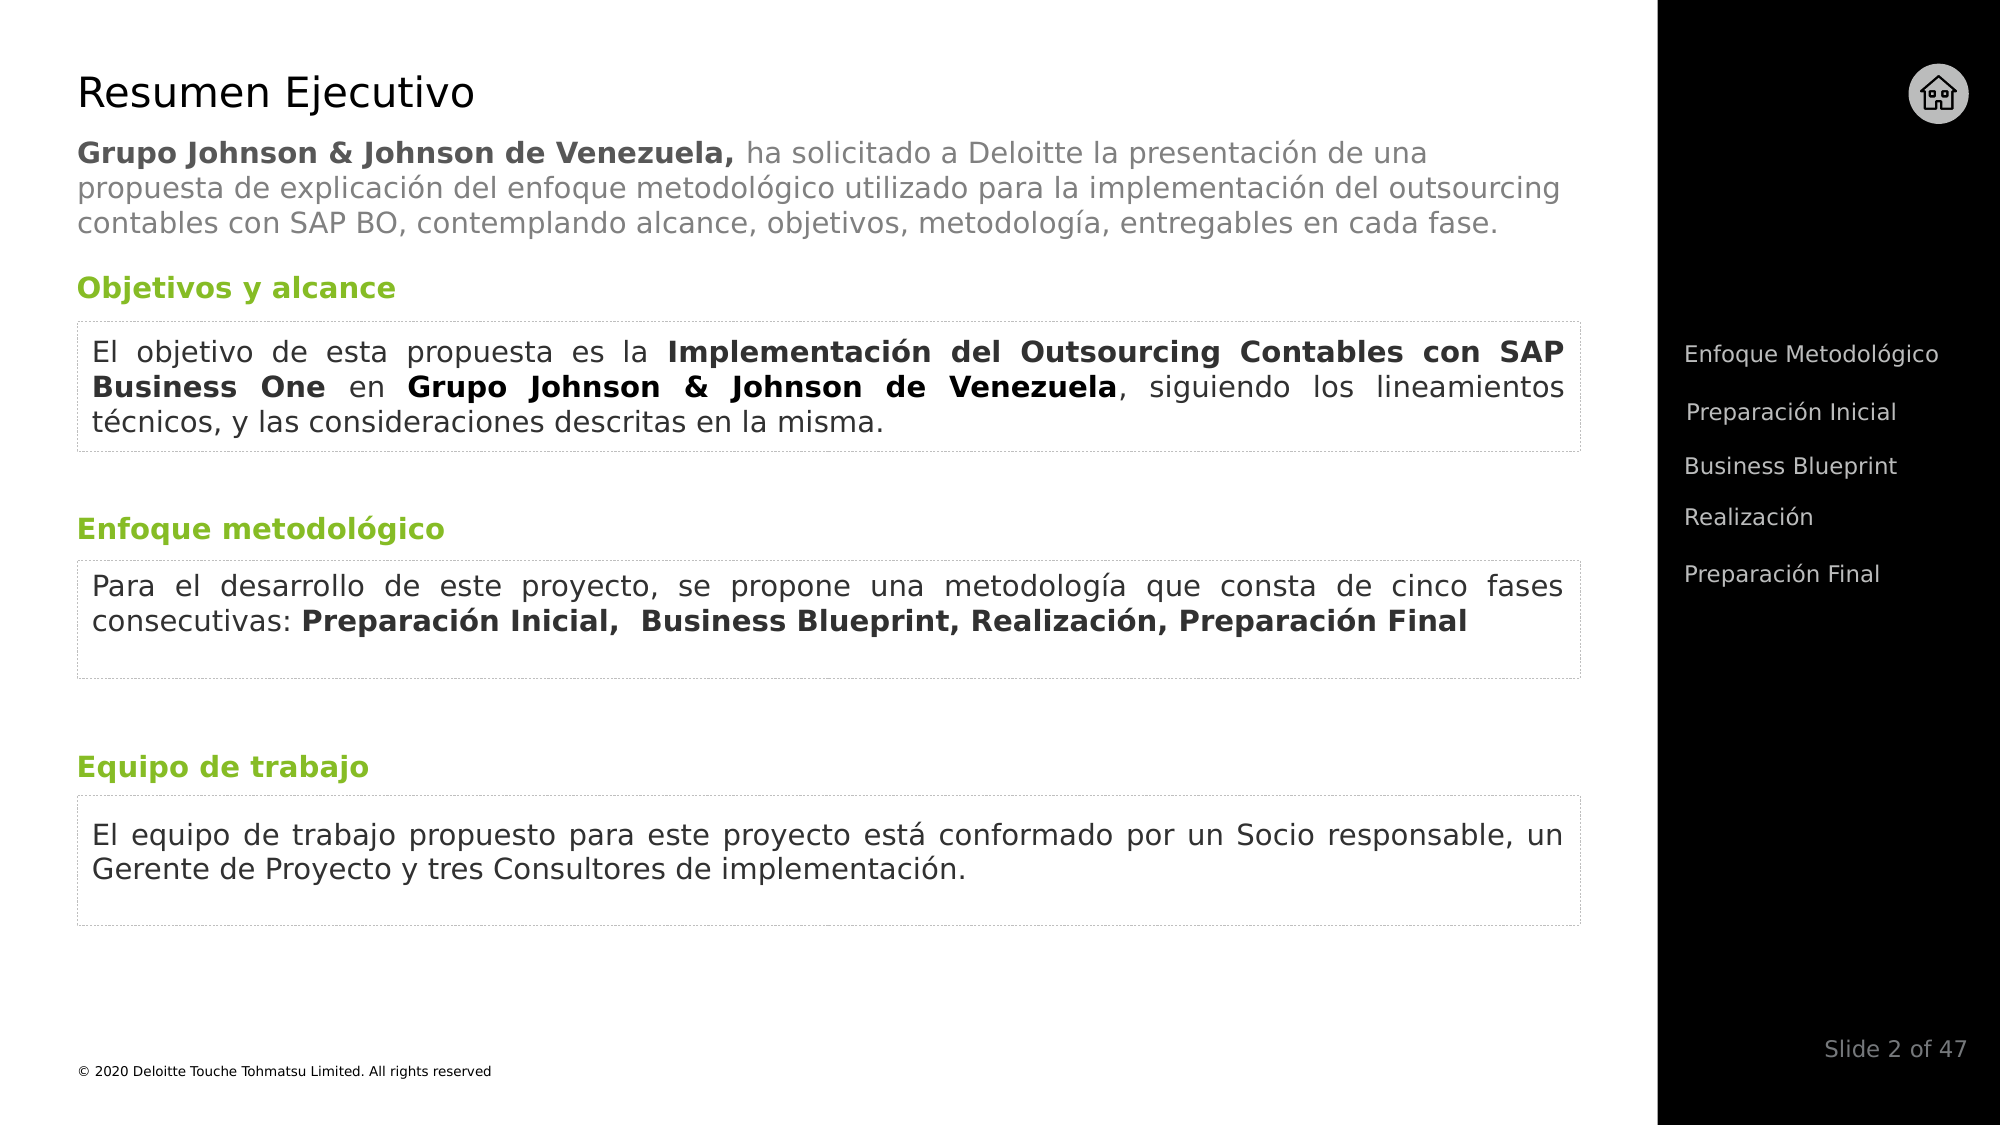

# Resumen Ejecutivo
Grupo Johnson & Johnson de Venezuela, ha solicitado a Deloitte la presentación de una propuesta de explicación del enfoque metodológico utilizado para la implementación del outsourcing contables con SAP BO, contemplando alcance, objetivos, metodología, entregables en cada fase.
Objetivos y alcance

El objetivo de esta propuesta es la Implementación del Outsourcing Contables con SAP Business One en Grupo Johnson & Johnson de Venezuela, siguiendo los lineamientos técnicos, y las consideraciones descritas en la misma.
Enfoque Metodológico
Preparación Inicial
Business Blueprint
Realización
Enfoque metodológico
Preparación Final

Para el desarrollo de este proyecto, se propone una metodología que consta de cinco fases consecutivas: Preparación Inicial,  Business Blueprint, Realización, Preparación Final
Equipo de trabajo

El equipo de trabajo propuesto para este proyecto está conformado por un Socio responsable, un Gerente de Proyecto y tres Consultores de implementación.